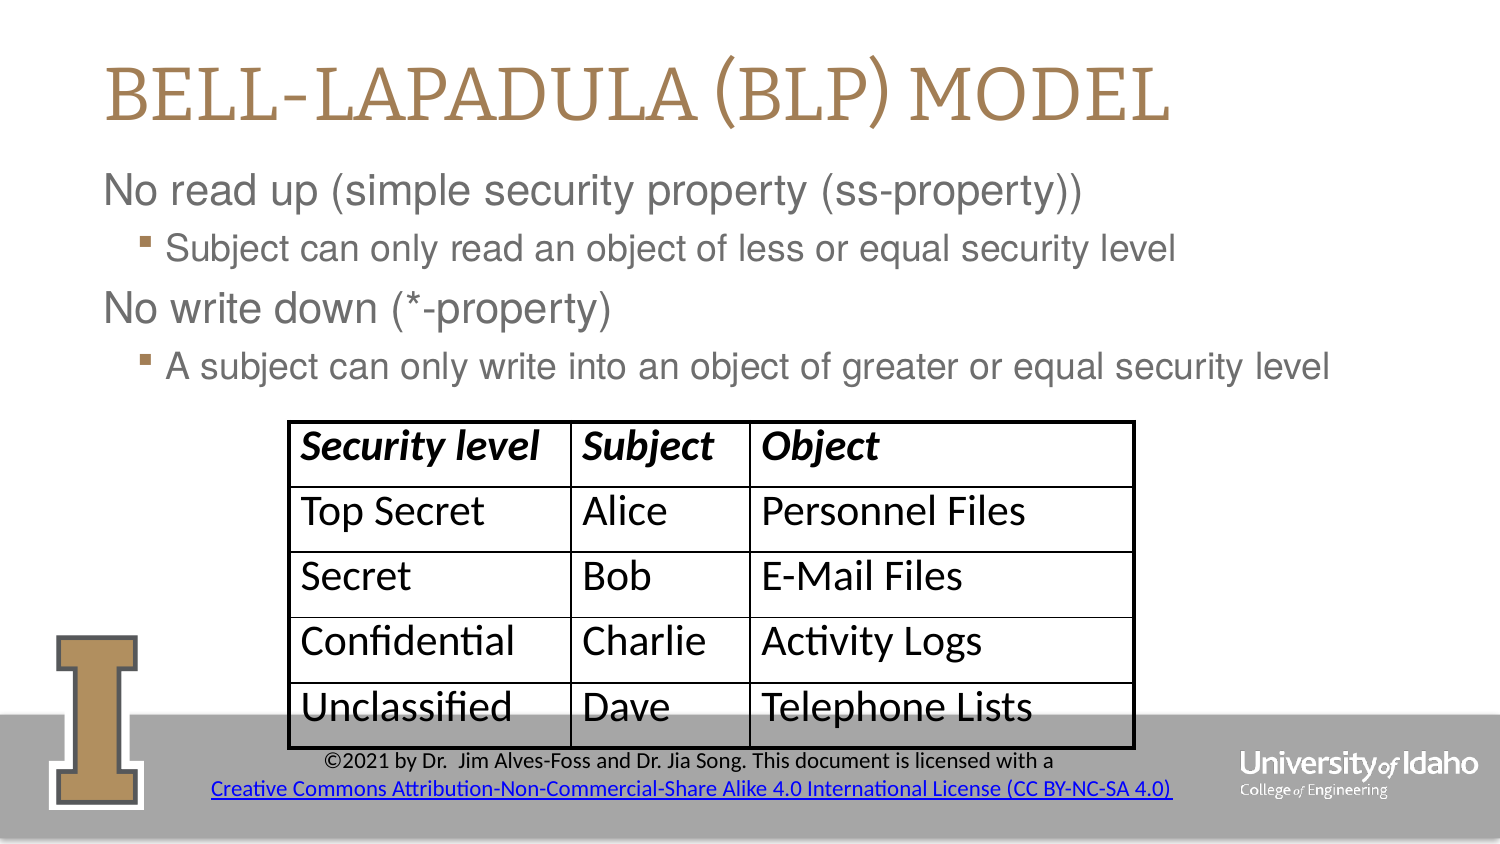

# Bell-LaPadula (BLP) Model
No read up (simple security property (ss-property))
Subject can only read an object of less or equal security level
No write down (*-property)
A subject can only write into an object of greater or equal security level
| Security level | Subject | Object |
| --- | --- | --- |
| Top Secret | Alice | Personnel Files |
| Secret | Bob | E-Mail Files |
| Confidential | Charlie | Activity Logs |
| Unclassified | Dave | Telephone Lists |